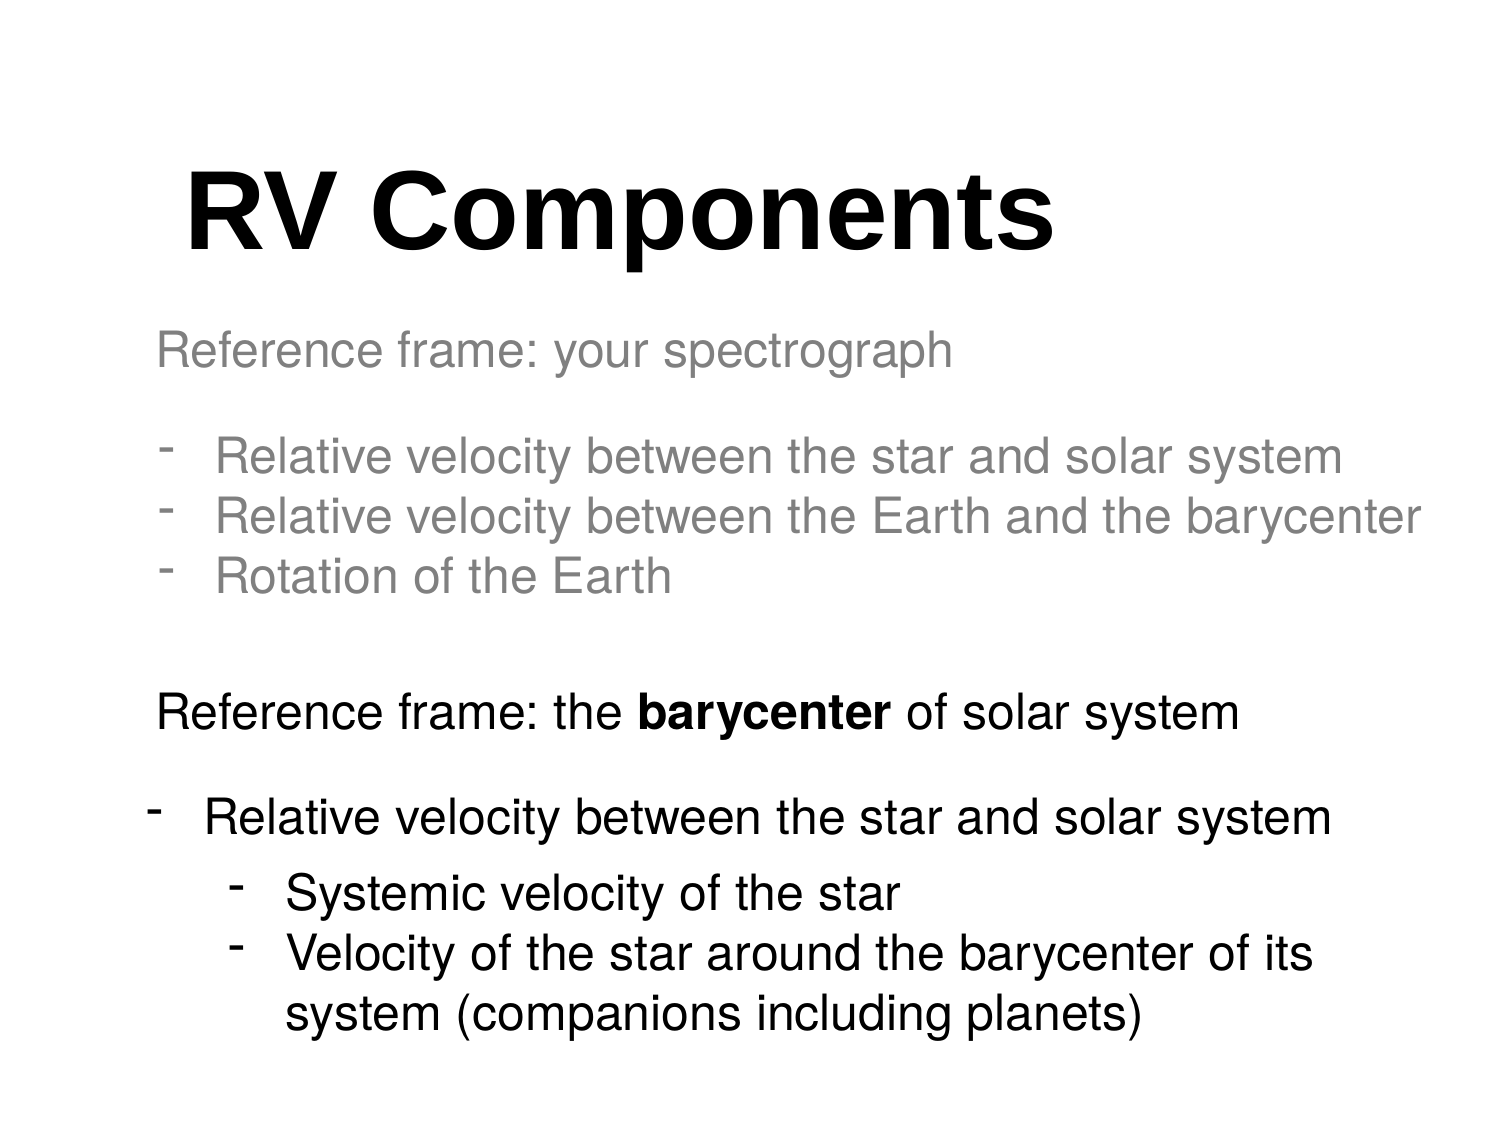

RV Components
Reference frame: your spectrograph
Relative velocity between the star and solar system
Relative velocity between the Earth and the barycenter
Rotation of the Earth
Reference frame: the barycenter of solar system
Relative velocity between the star and solar system
Systemic velocity of the star
Velocity of the star around the barycenter of its system (companions including planets)